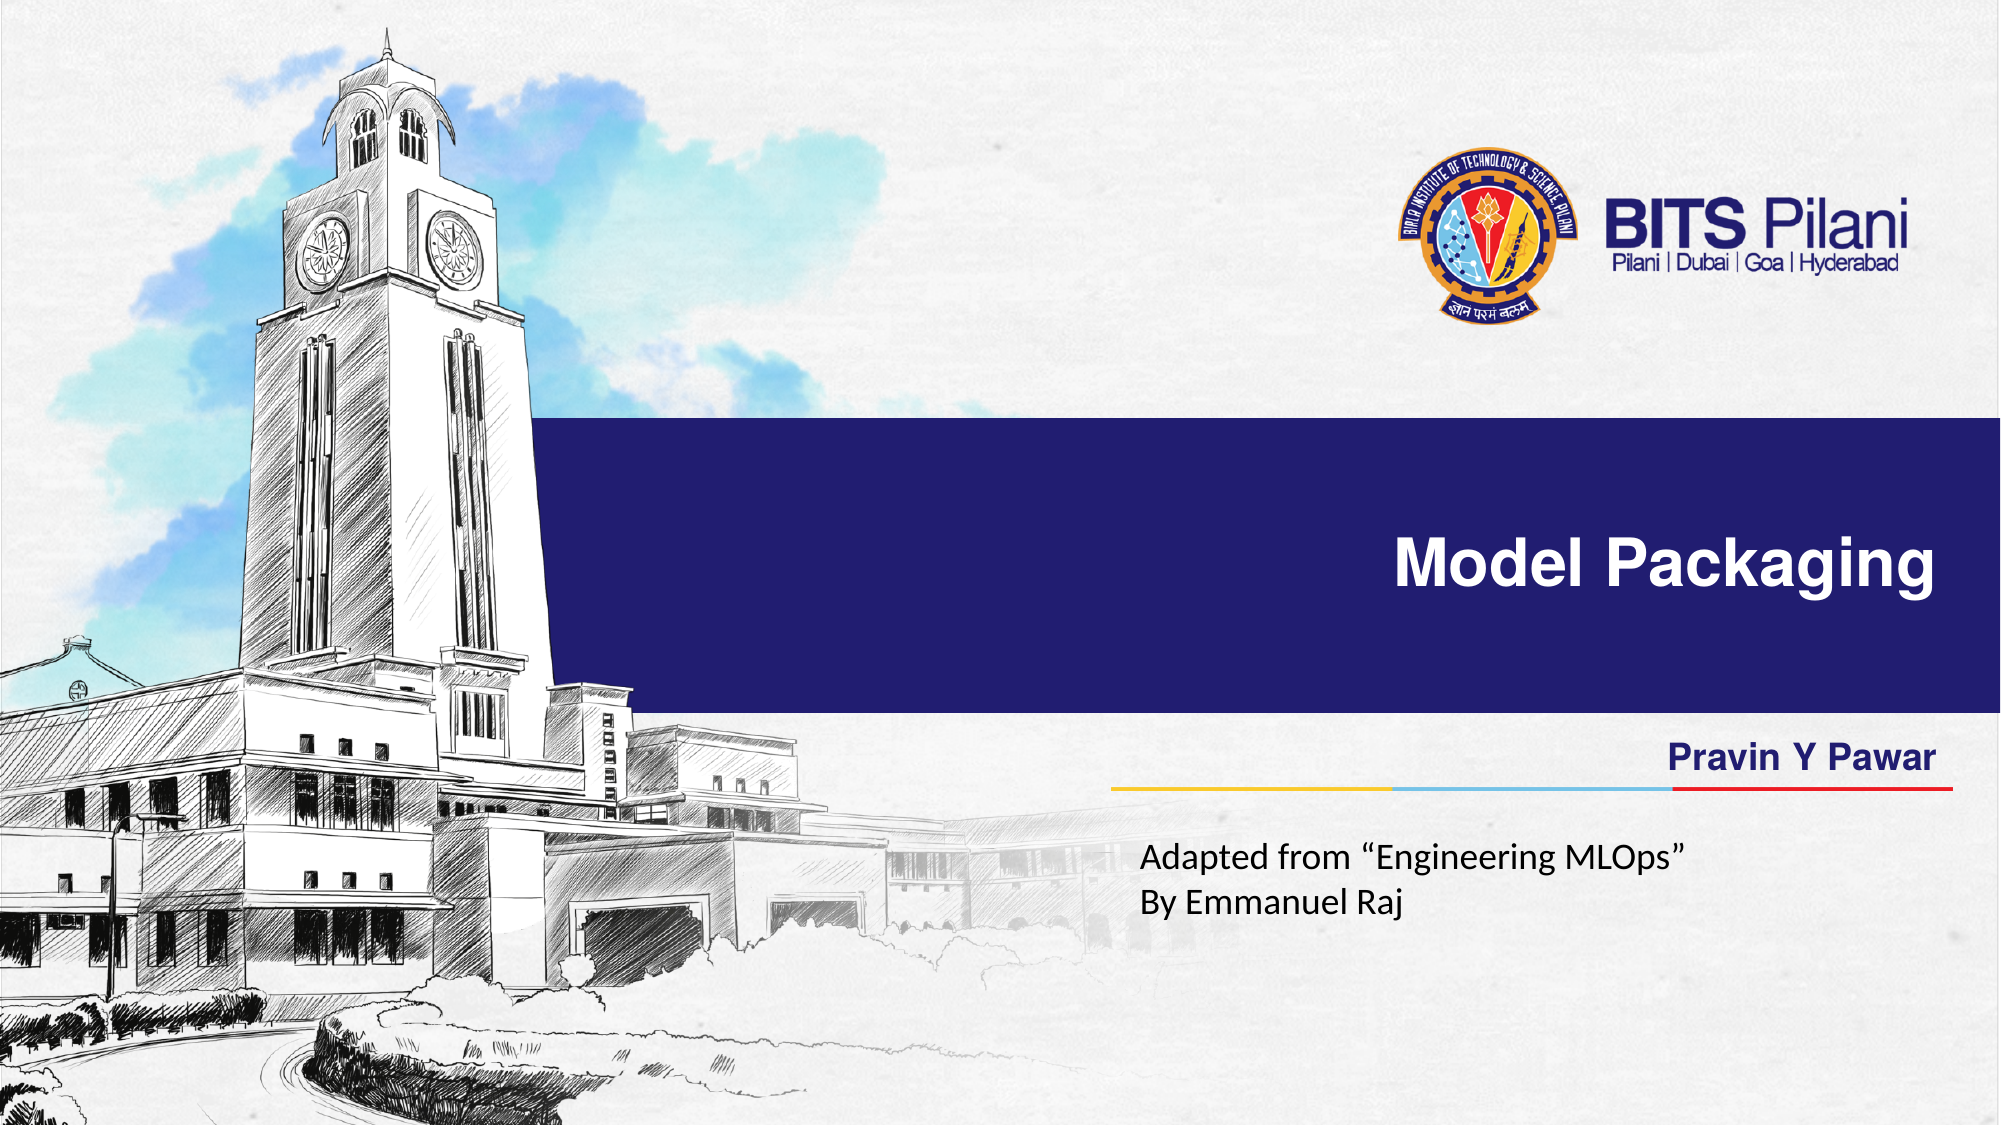

# Model Packaging
Pravin Y Pawar
Adapted from “Engineering MLOps”
By Emmanuel Raj